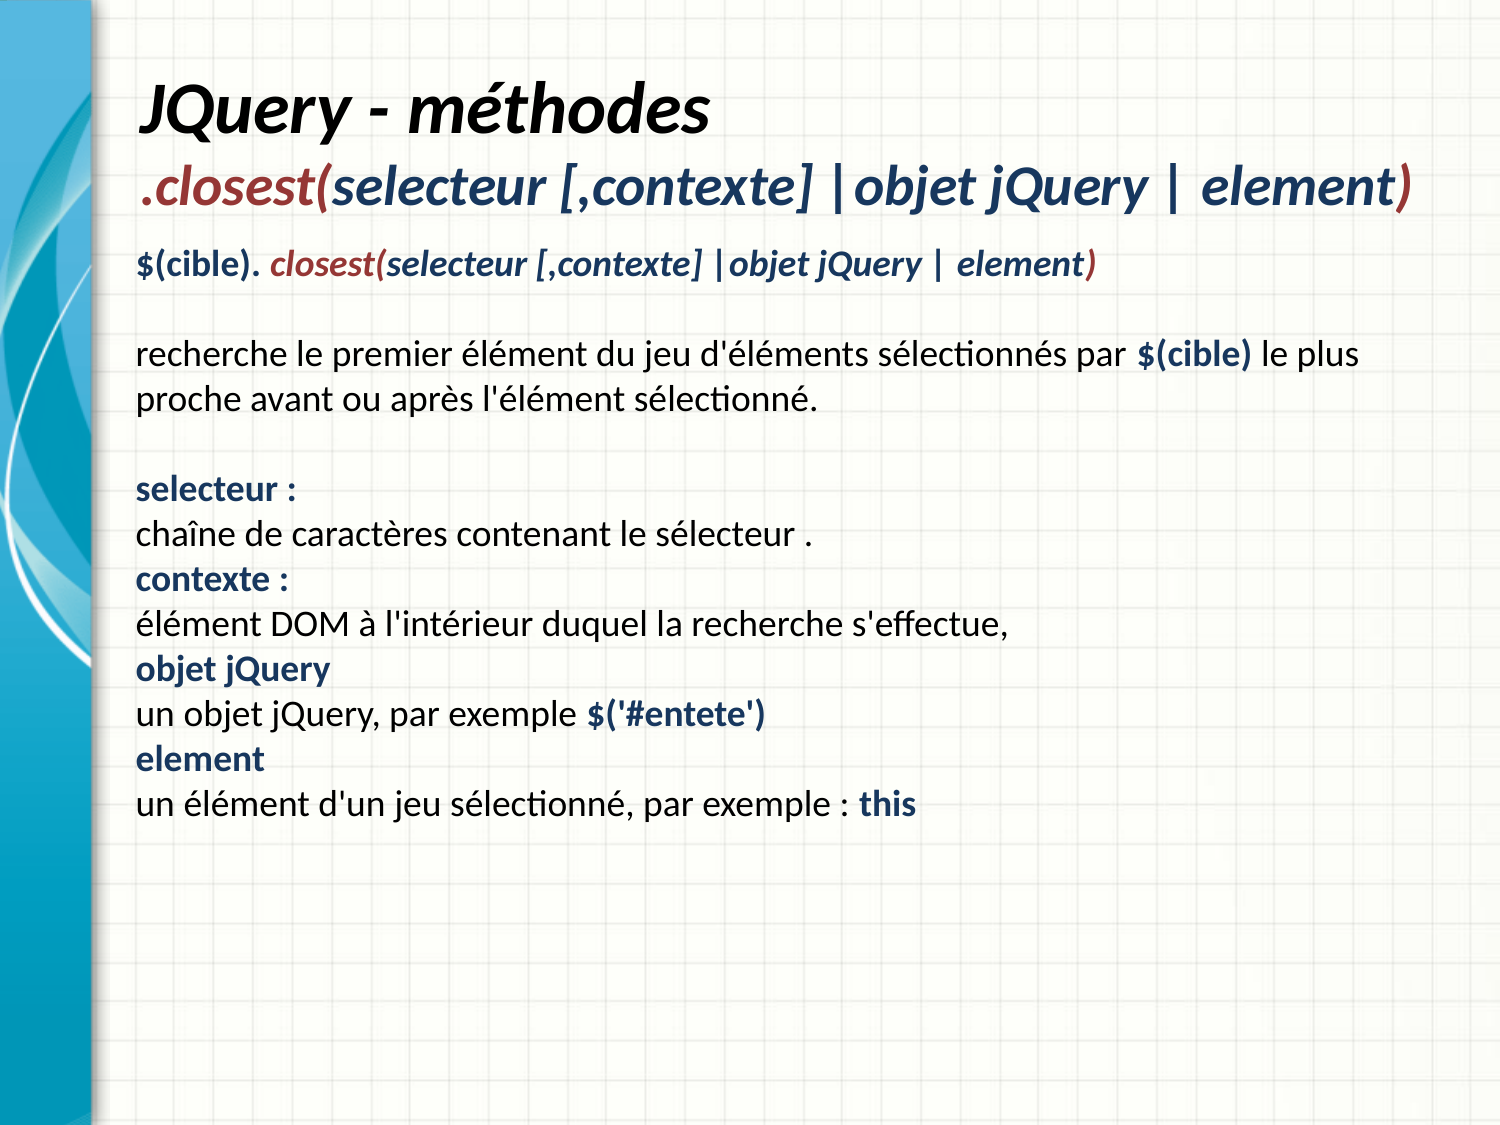

# JQuery - méthodes .closest(selecteur [,contexte] |objet jQuery | element)
$(cible). closest(selecteur [,contexte] |objet jQuery | element)

recherche le premier élément du jeu d'éléments sélectionnés par $(cible) le plus proche avant ou après l'élément sélectionné.

selecteur :
chaîne de caractères contenant le sélecteur .
contexte :
élément DOM à l'intérieur duquel la recherche s'effectue,
objet jQuery
un objet jQuery, par exemple $('#entete')
element
un élément d'un jeu sélectionné, par exemple : this